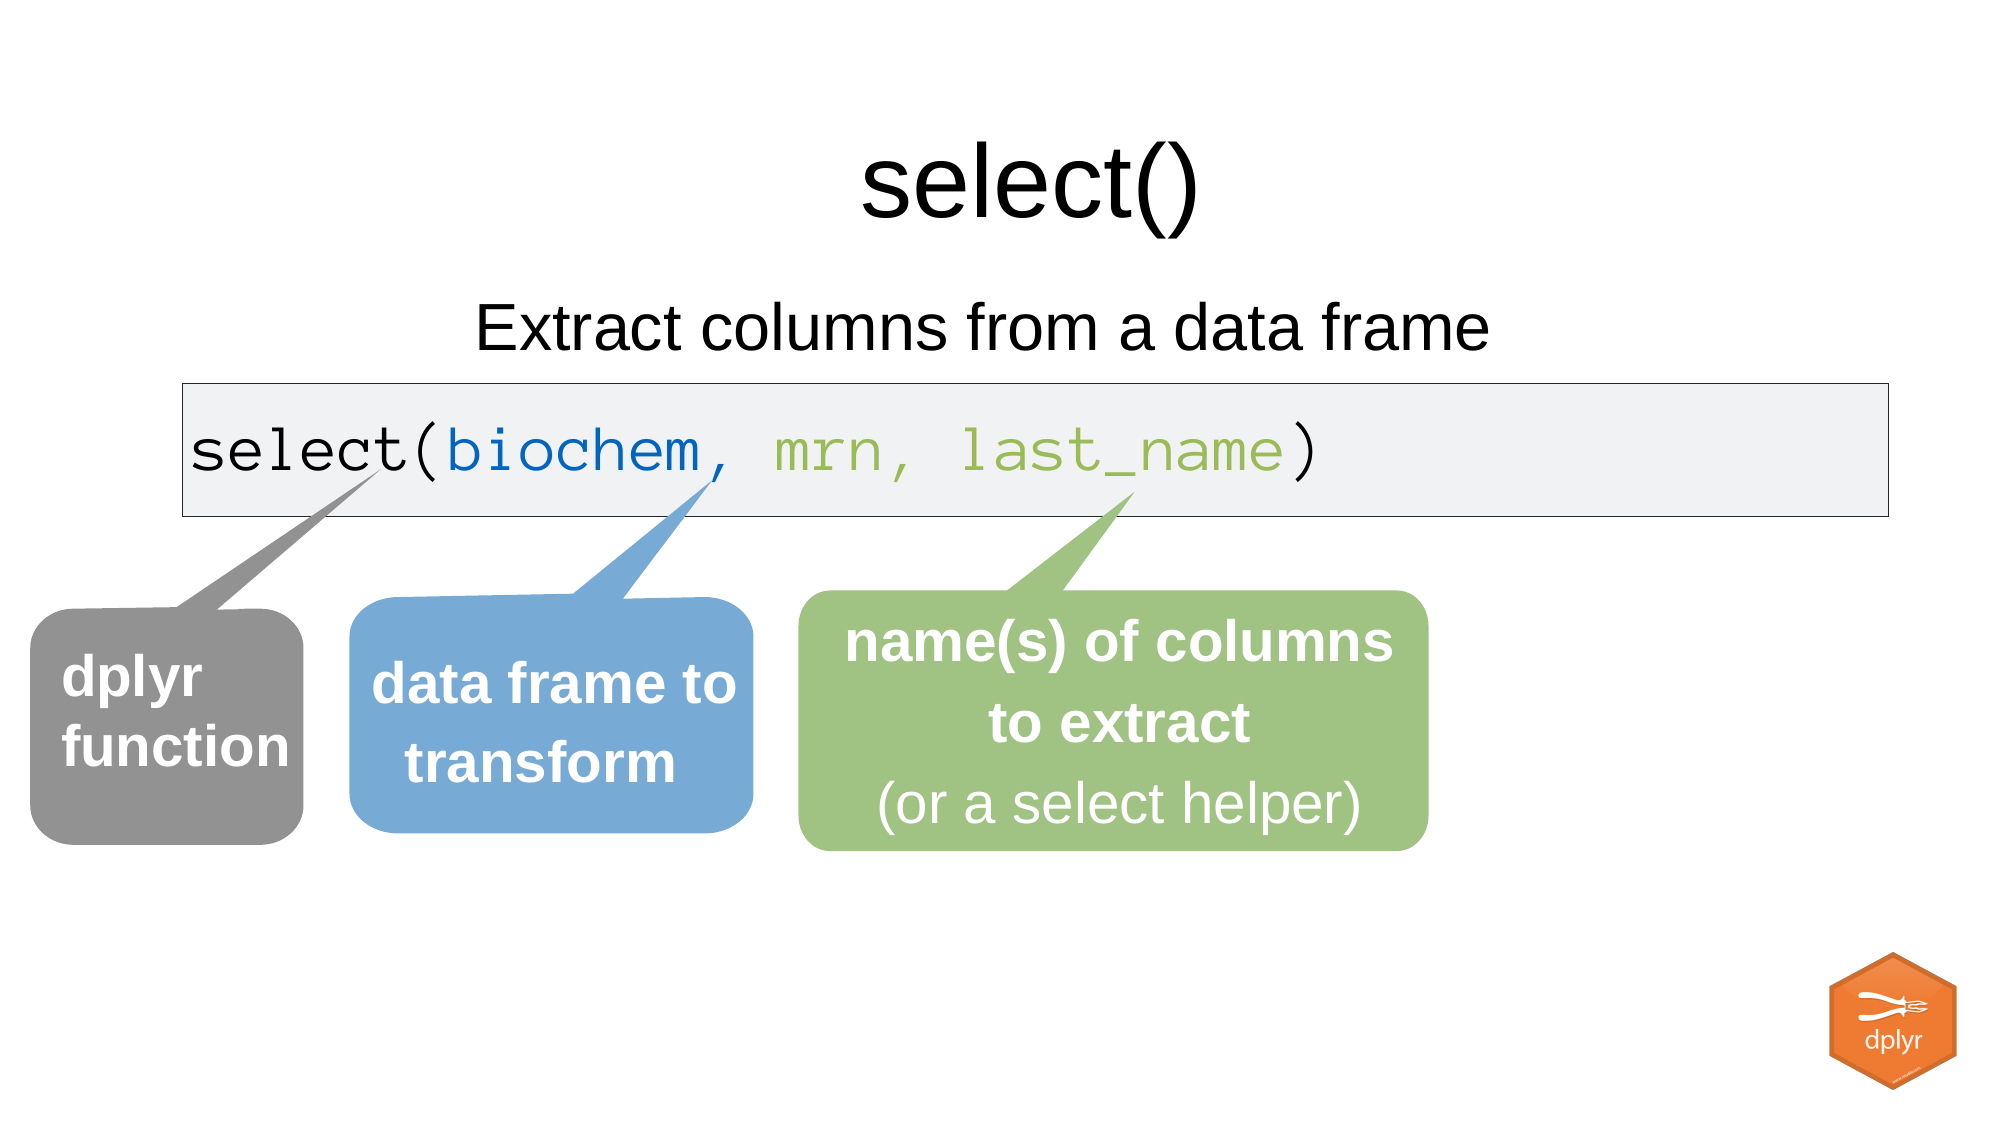

select()
Extract columns from a data frame

select(data,... )
select(biochem, mrn, last_name)

name(s) of columns to extract
(or a select helper) function)
data frame to  transform
data frame to transform
dplyr function